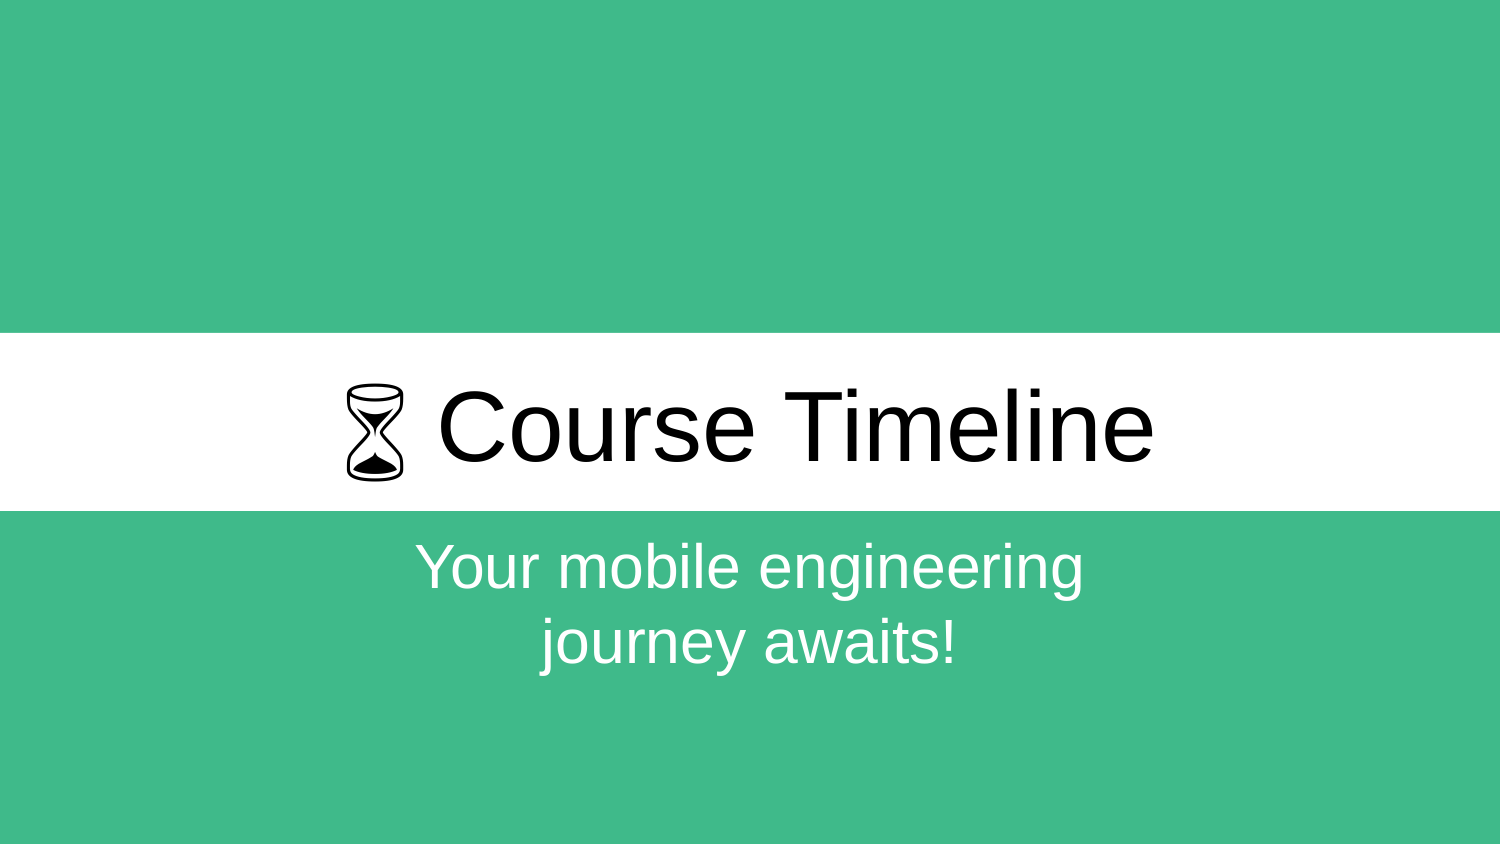

# ⌛ Course Timeline
Your mobile engineering journey awaits!